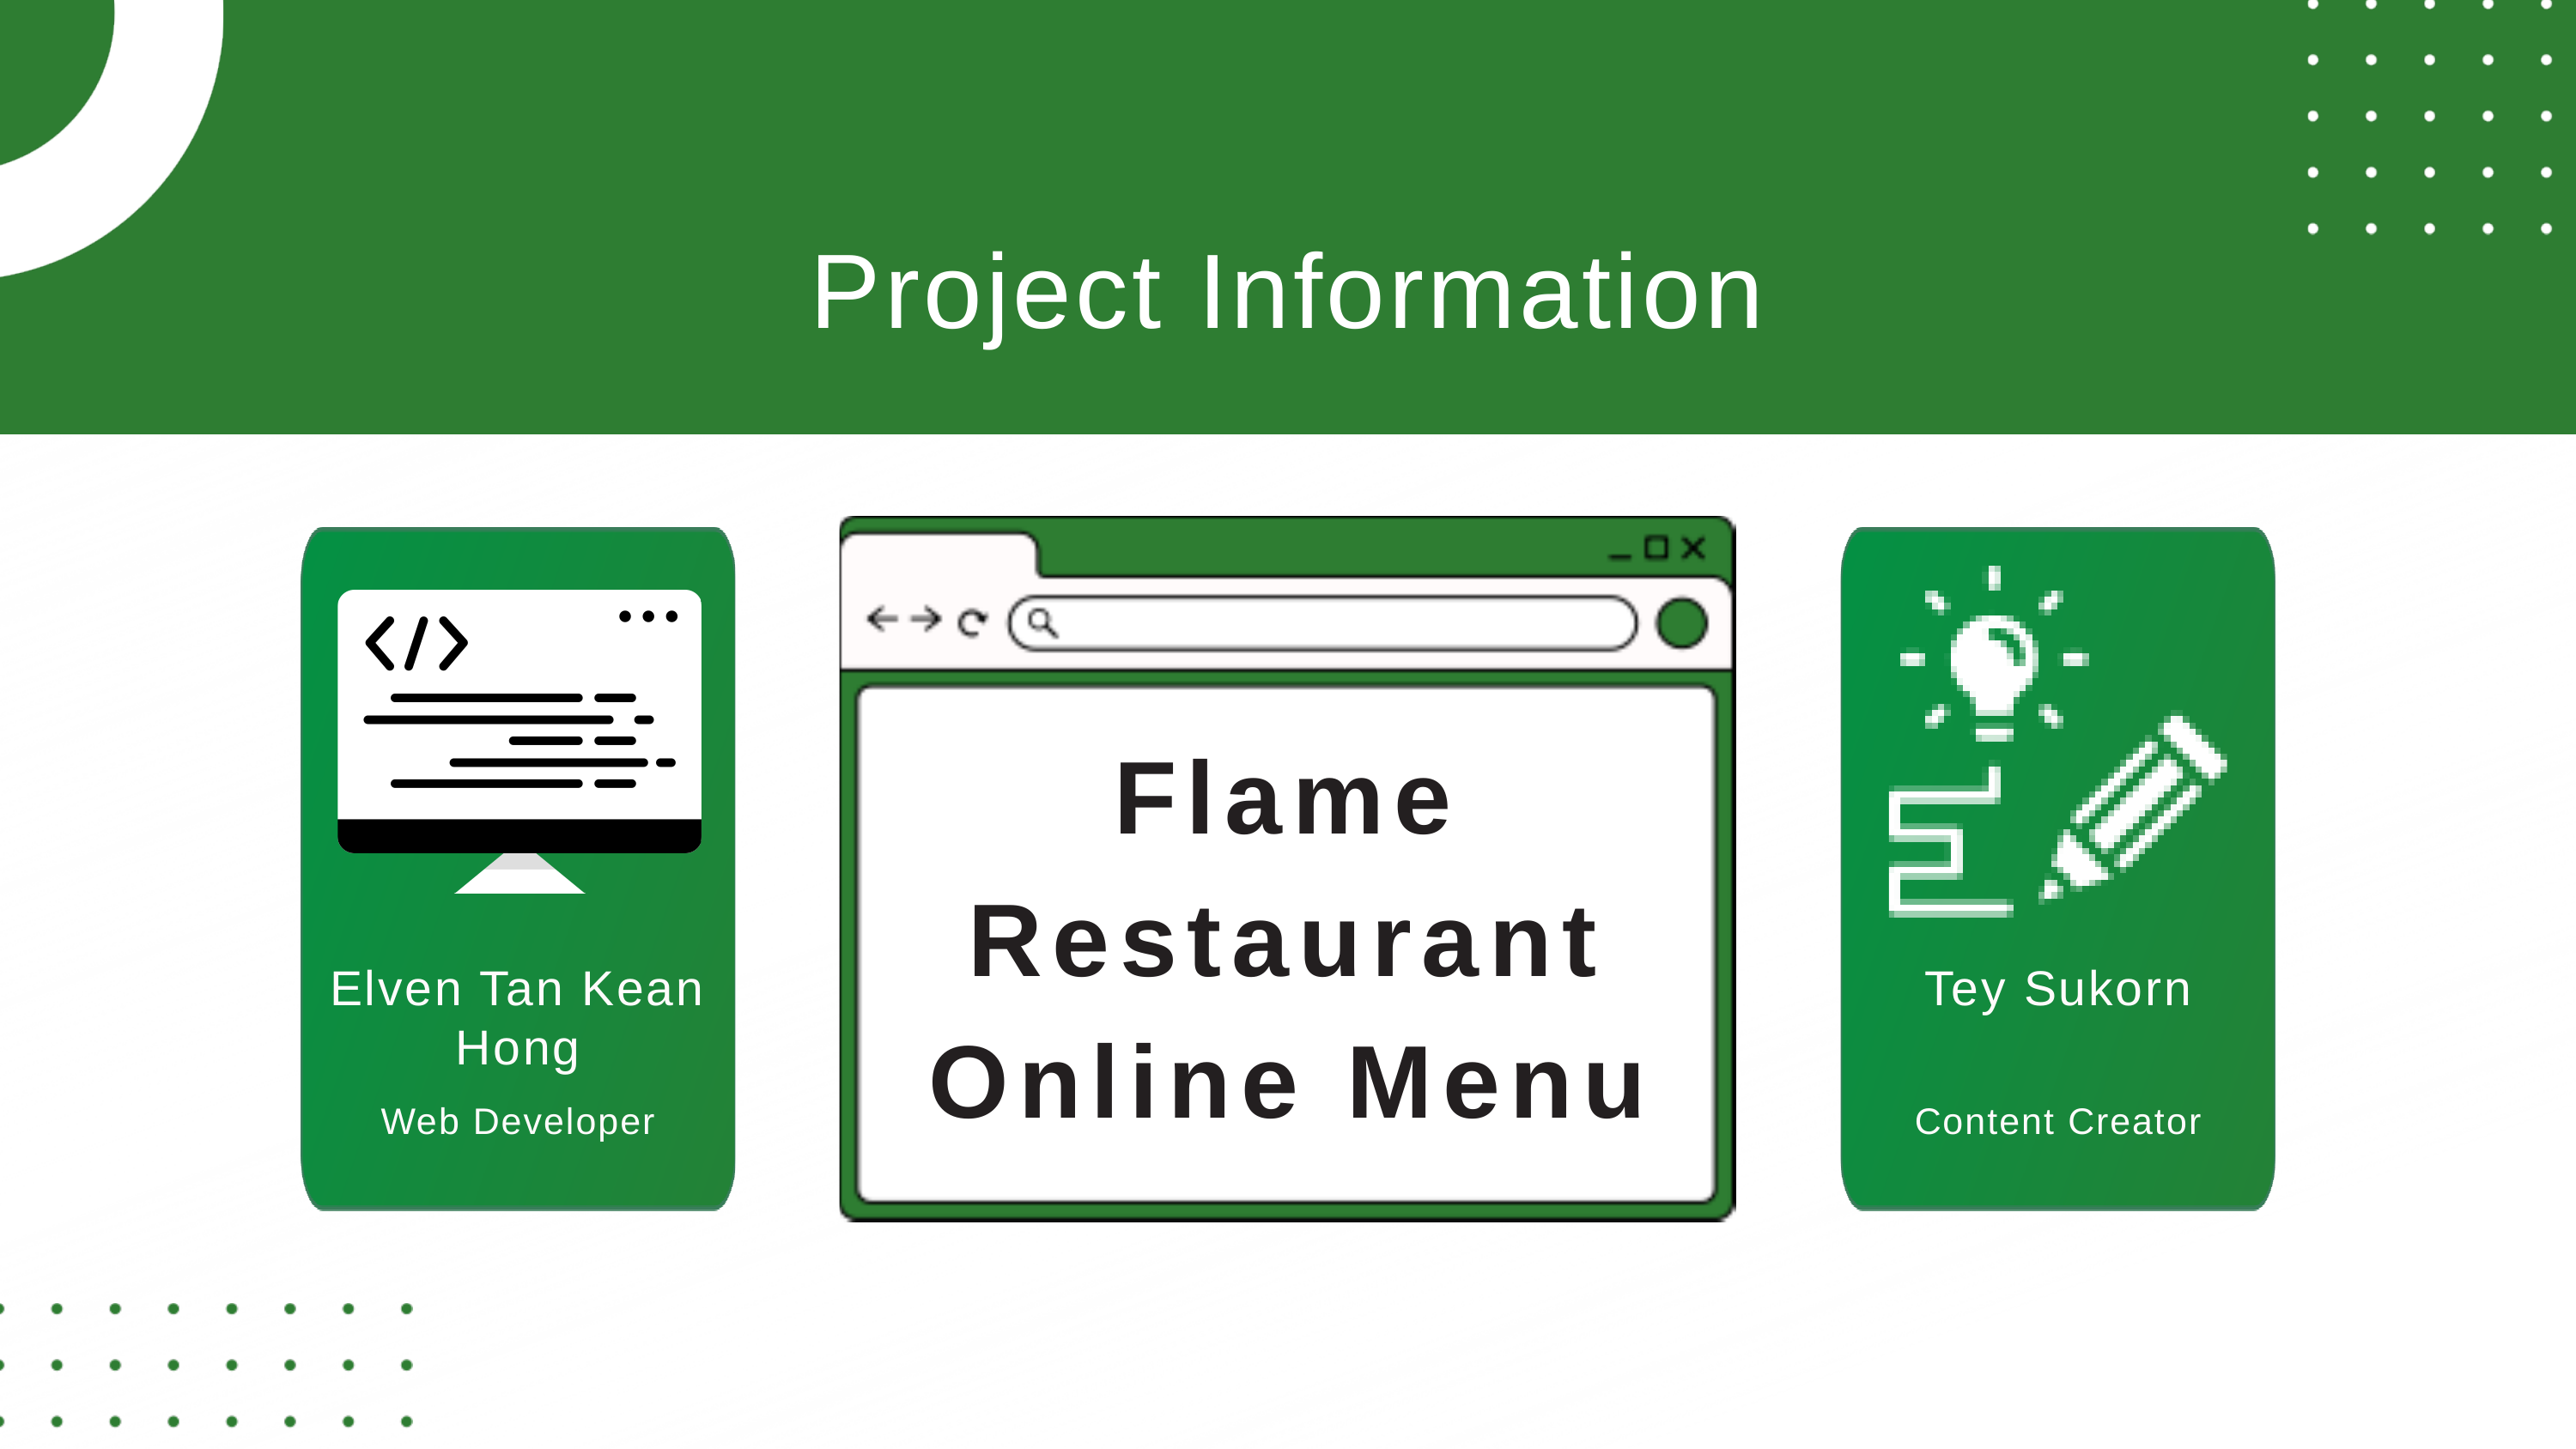

Project Information

Flame Restaurant Online Menu
Elven Tan Kean Hong
Tey Sukorn
Web Developer
Content Creator